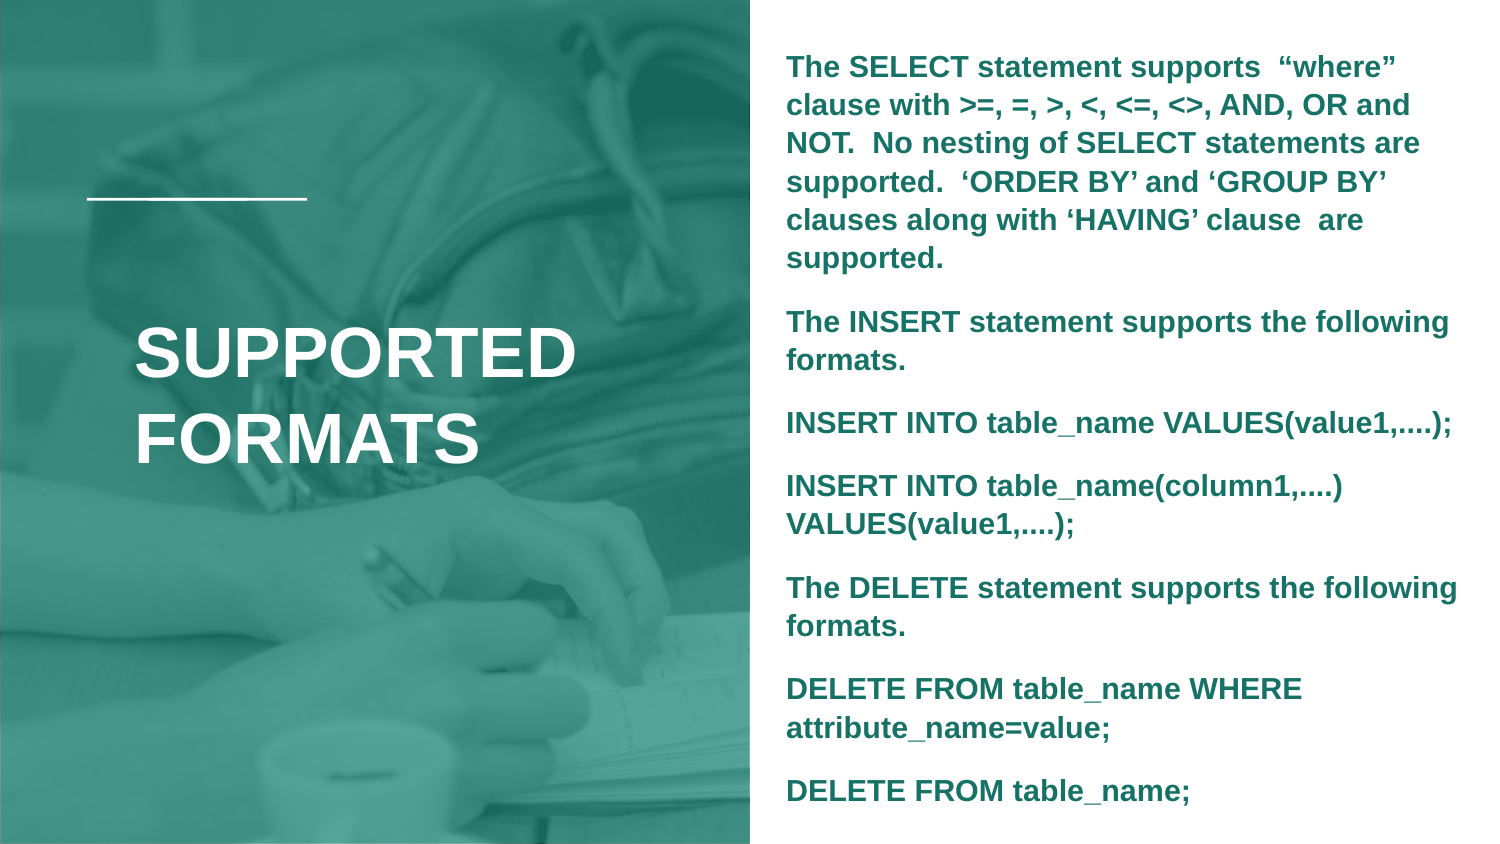

The SELECT statement supports  “where” clause with >=, =, >, <, <=, <>, AND, OR and NOT.  No nesting of SELECT statements are supported.  ‘ORDER BY’ and ‘GROUP BY’ clauses along with ‘HAVING’ clause  are supported.
The INSERT statement supports the following formats.
INSERT INTO table_name VALUES(value1,....);
INSERT INTO table_name(column1,....) VALUES(value1,....);
The DELETE statement supports the following formats.
DELETE FROM table_name WHERE attribute_name=value;
DELETE FROM table_name;
# SUPPORTED FORMATS